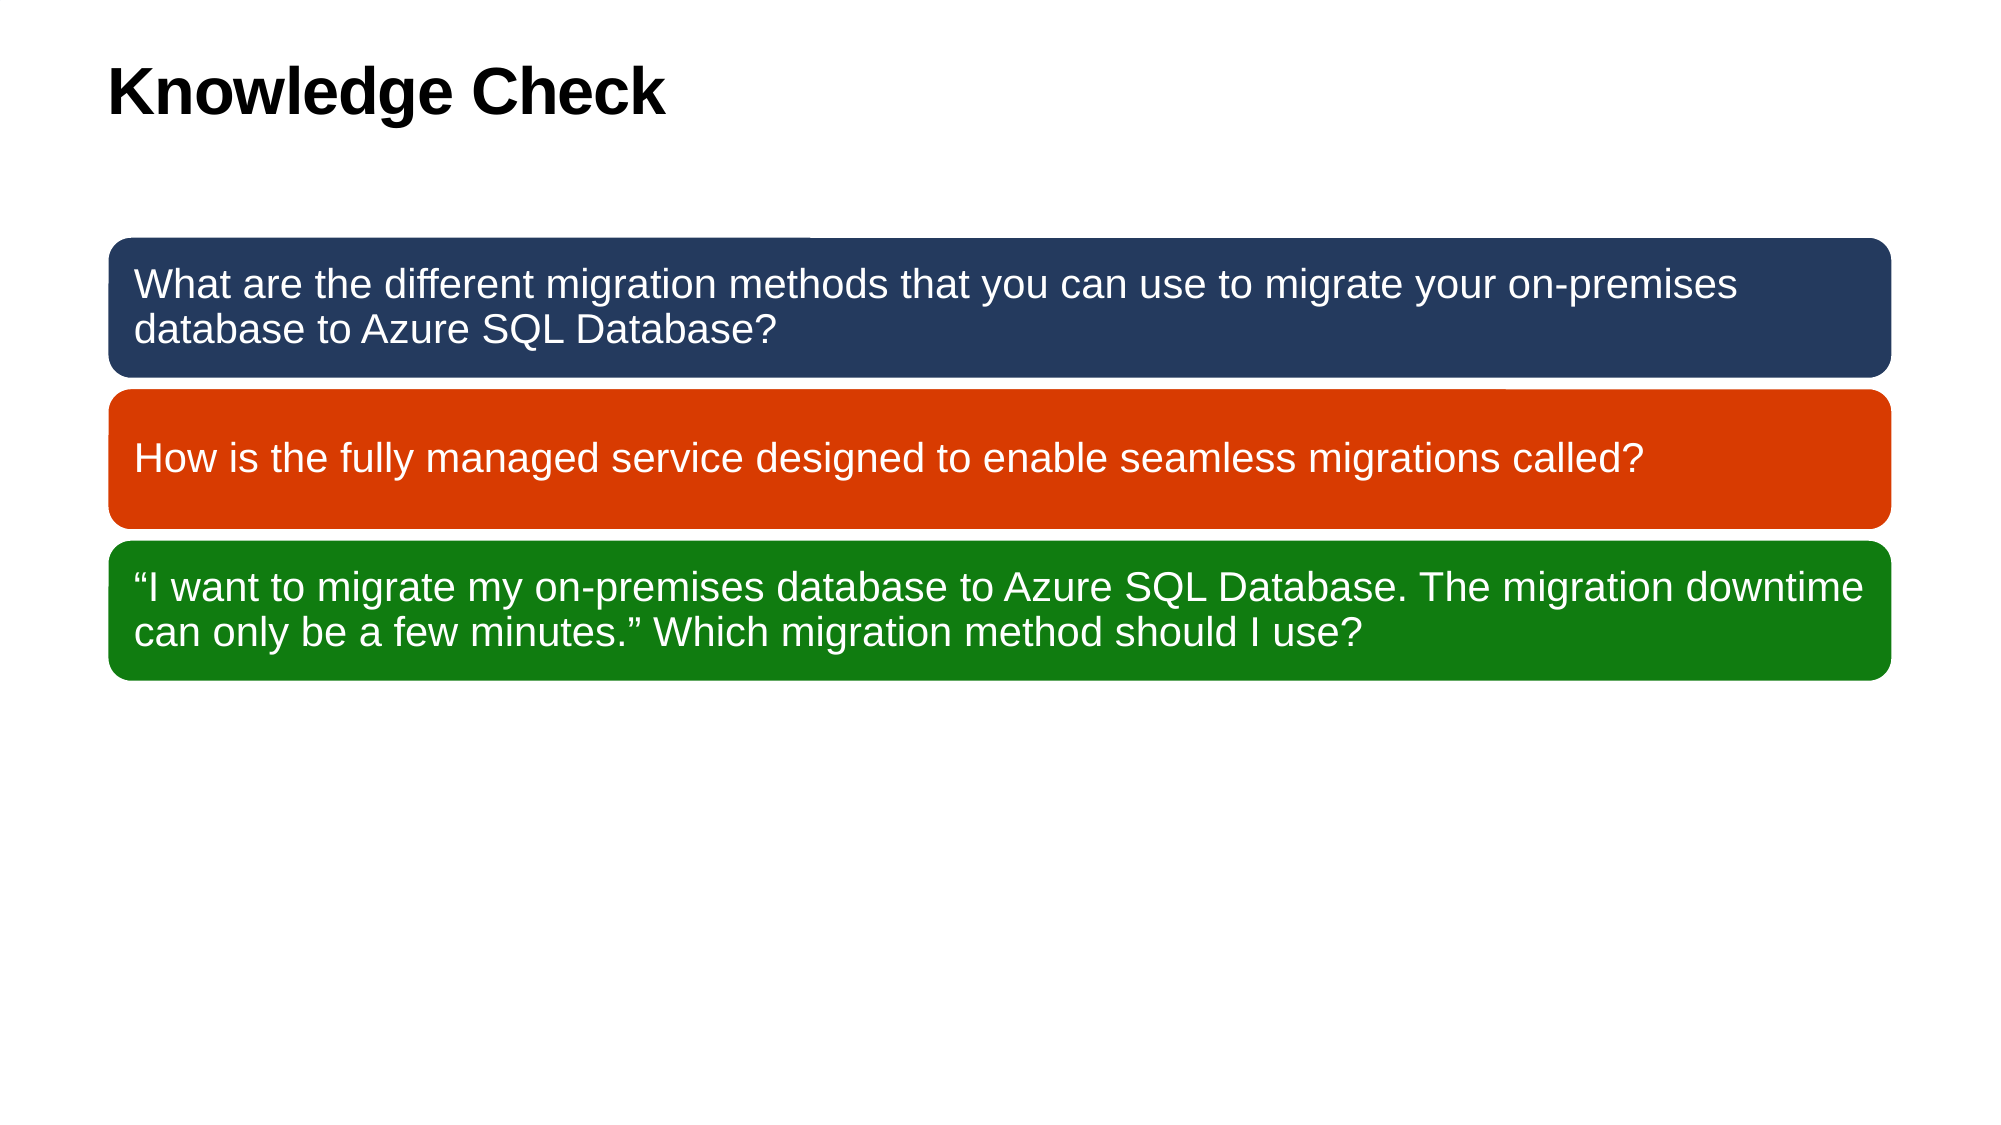

# Knowledge Check
What are the different migration methods that you can use to migrate your on-premises database to Azure SQL Database?
How is the fully managed service designed to enable seamless migrations called?
“I want to migrate my on-premises database to Azure SQL Database. The migration downtime can only be a few minutes.” Which migration method should I use?